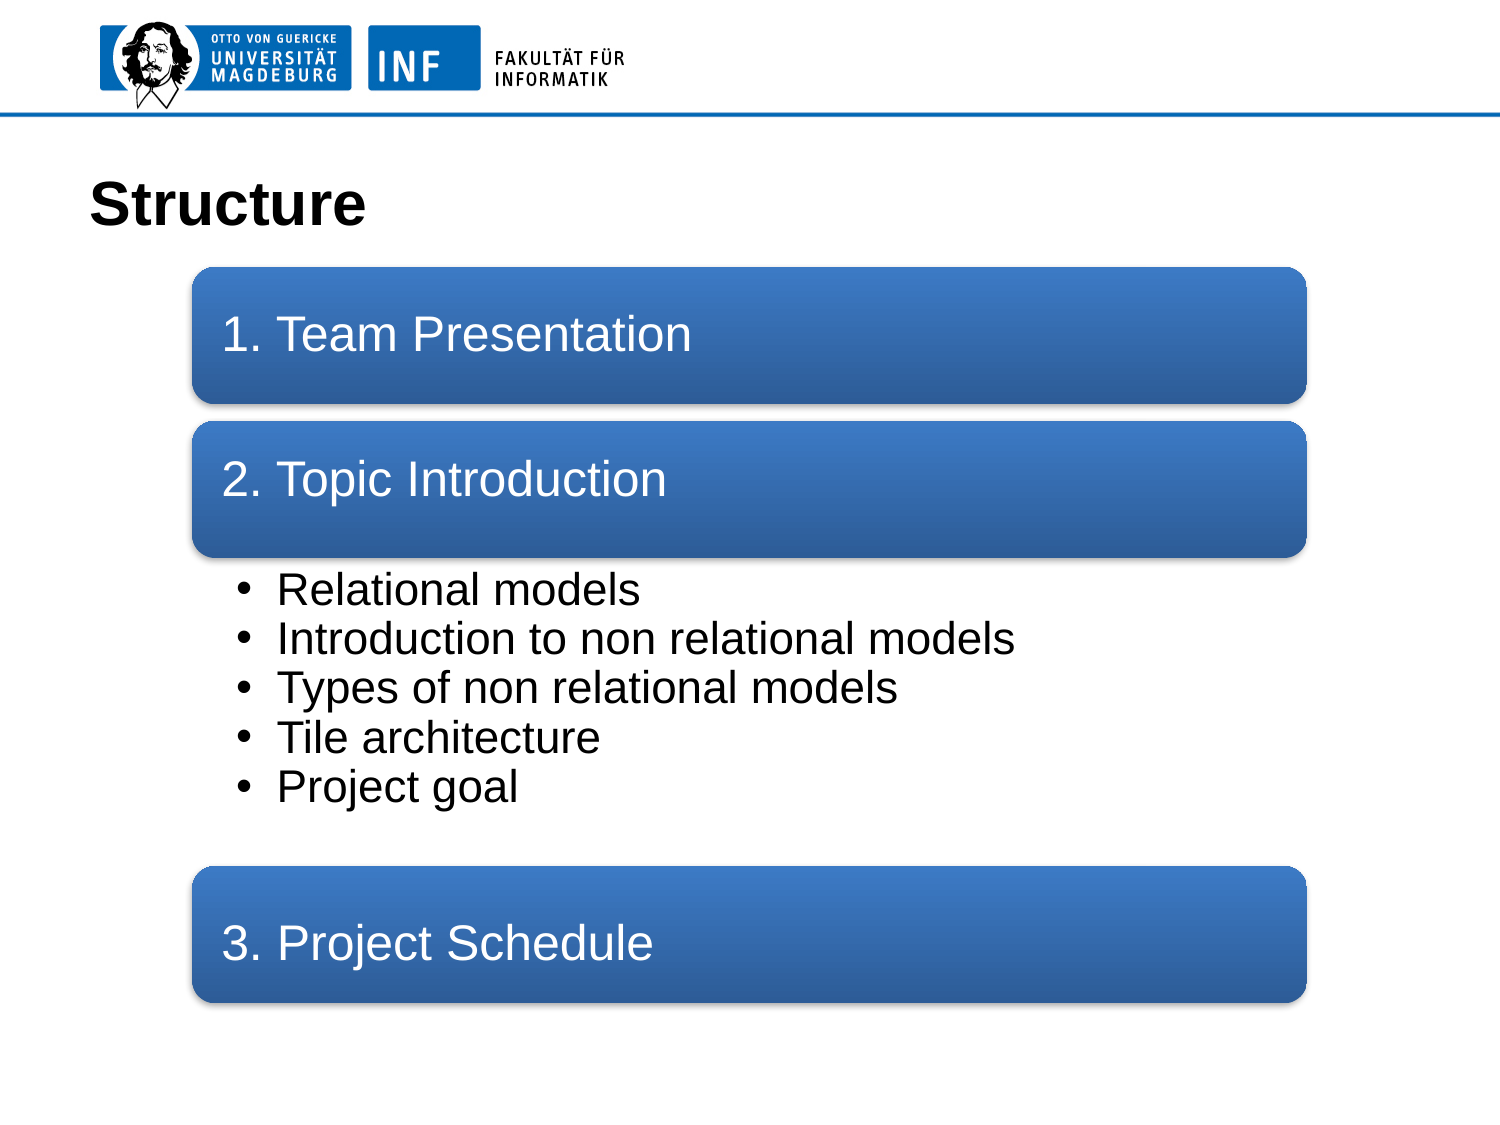

Structure

1. Team Presentation

2. Topic Introduction

Relational models
Introduction to non relational models
Types of non relational models
Tile architecture
Project goal

3. Project Schedule